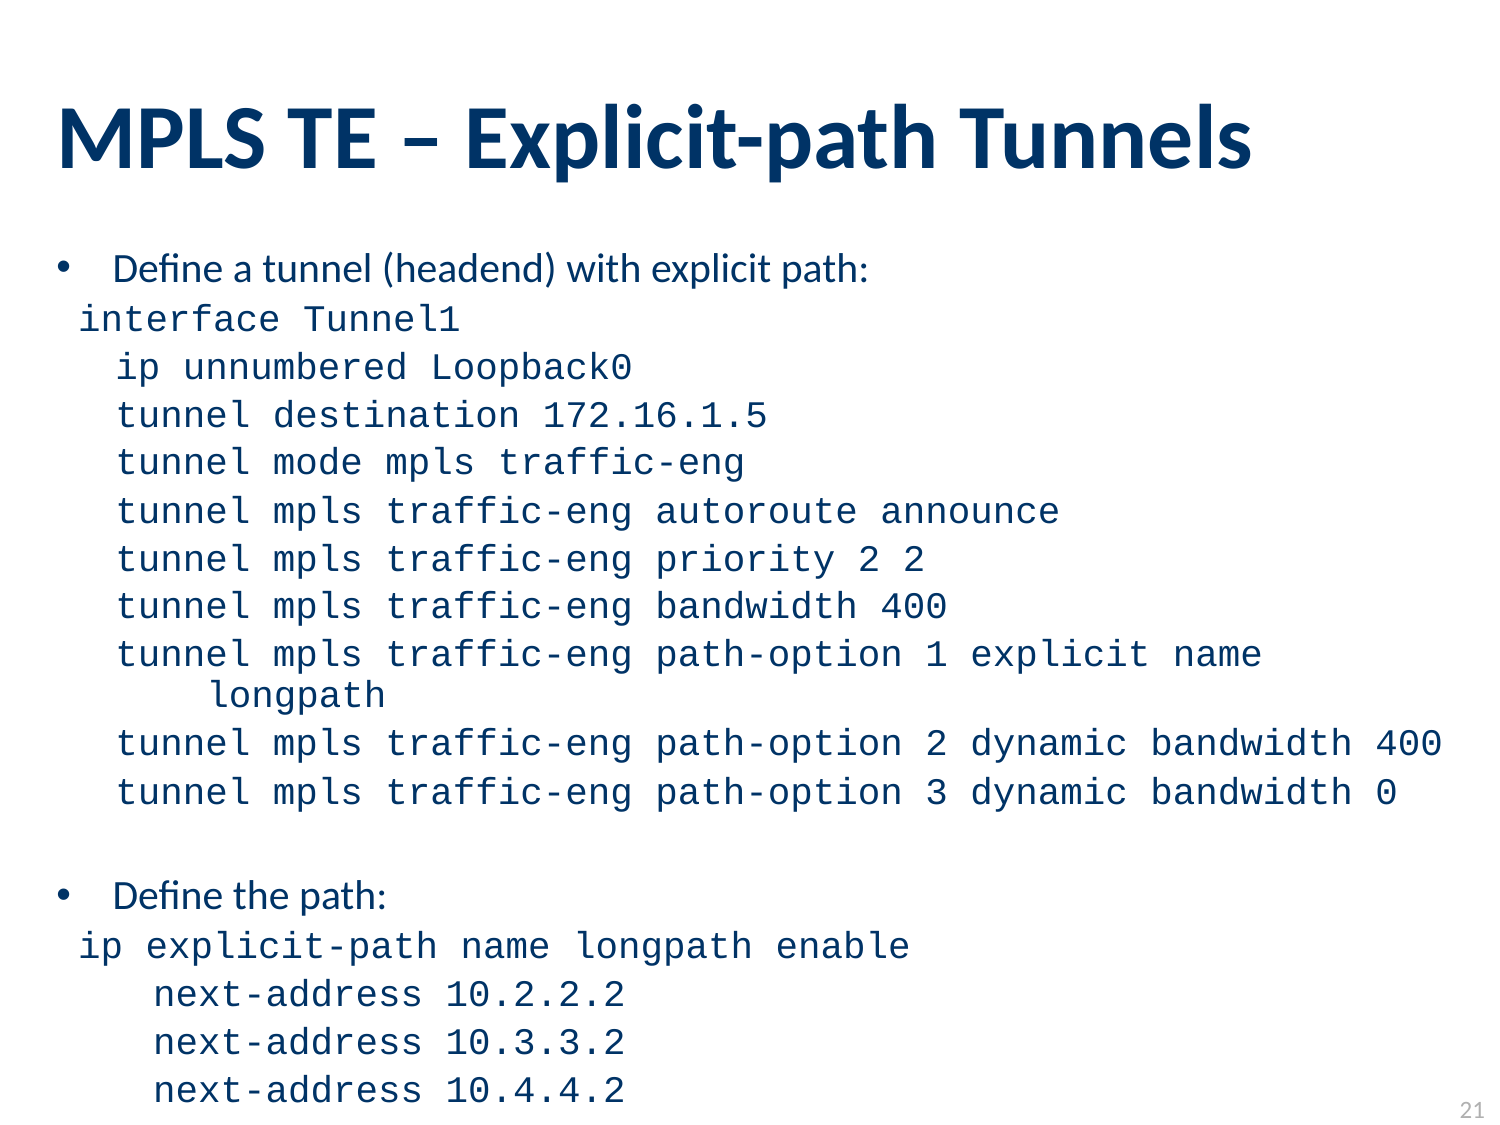

# MPLS TE – Explicit-path Tunnels
Define a tunnel (headend) with explicit path:
interface Tunnel1
ip unnumbered Loopback0
tunnel destination 172.16.1.5
tunnel mode mpls traffic-eng
tunnel mpls traffic-eng autoroute announce
tunnel mpls traffic-eng priority 2 2
tunnel mpls traffic-eng bandwidth 400
tunnel mpls traffic-eng path-option 1 explicit name longpath
tunnel mpls traffic-eng path-option 2 dynamic bandwidth 400
tunnel mpls traffic-eng path-option 3 dynamic bandwidth 0

Define the path:
ip explicit-path name longpath enable
next-address 10.2.2.2
next-address 10.3.3.2
next-address 10.4.4.2

21